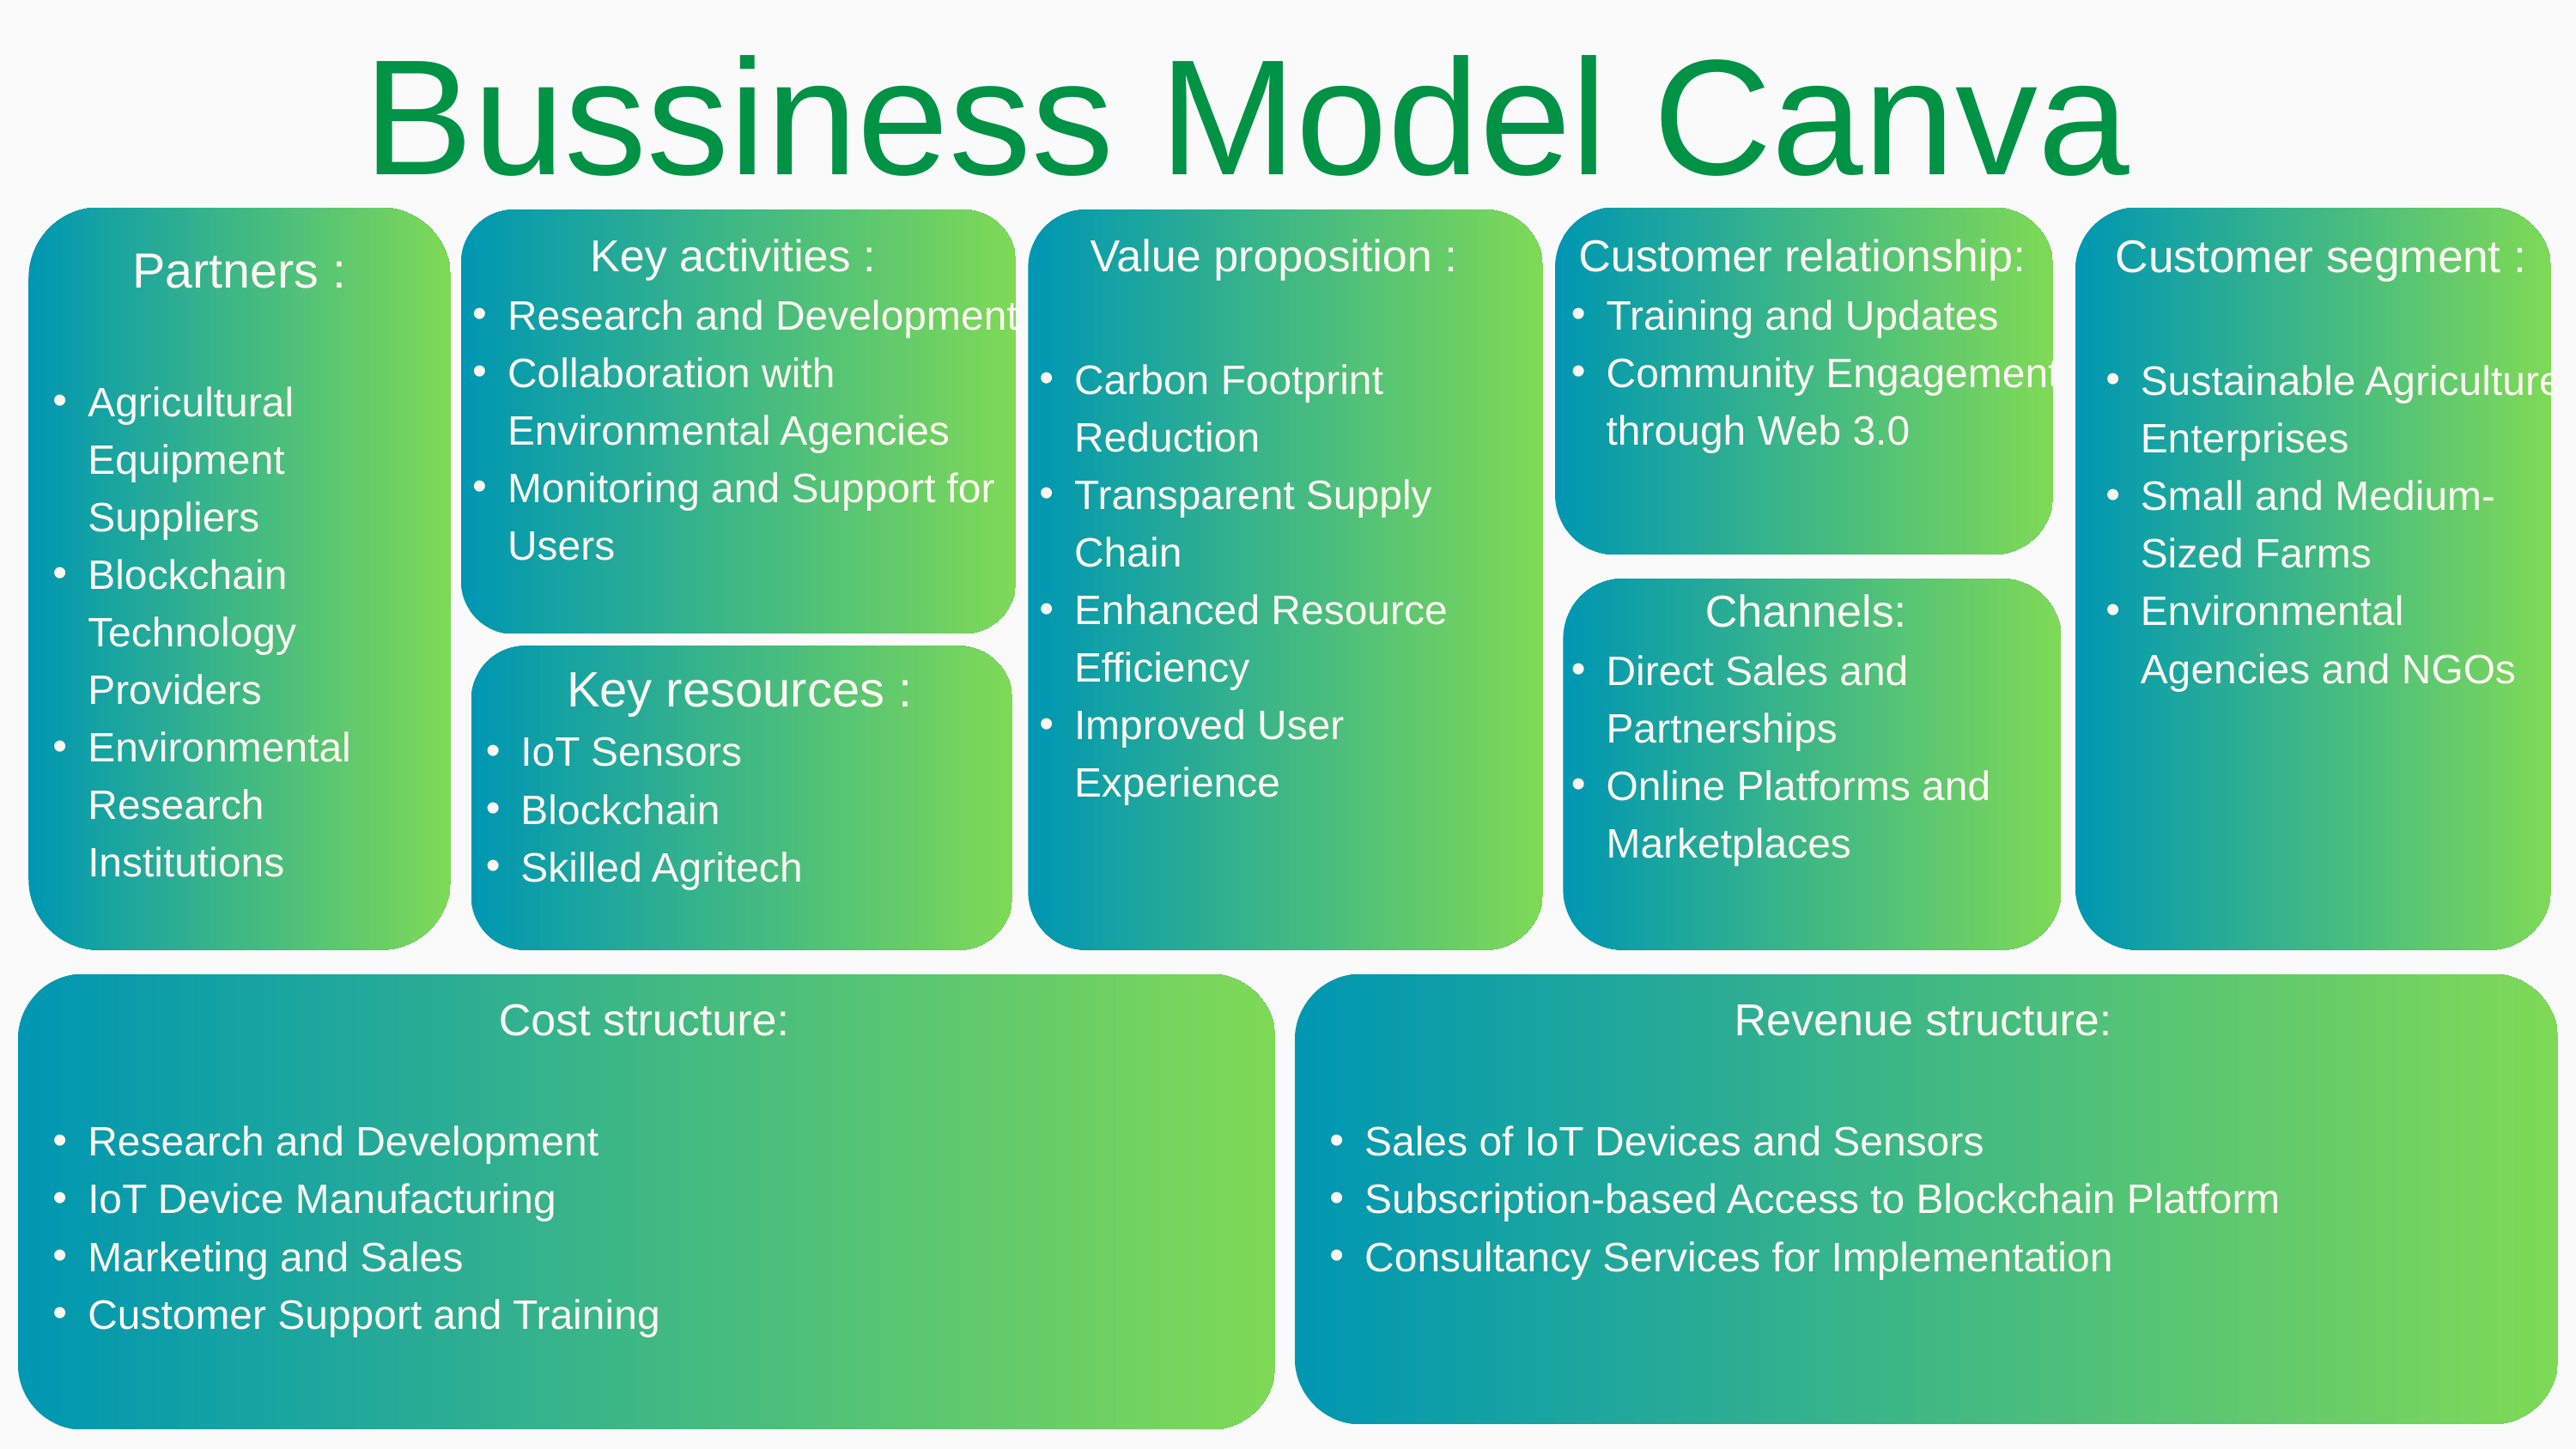

Bussiness Model Canva

Key activities :
Research and Development
Collaboration with Environmental Agencies
Monitoring and Support for Users

Value proposition :

Carbon Footprint Reduction
Transparent Supply Chain
Enhanced Resource Efficiency
Improved User Experience

Customer relationship:
Training and Updates
Community Engagement through Web 3.0

Customer segment :

Sustainable Agriculture Enterprises
Small and Medium-Sized Farms
Environmental Agencies and NGOs

Partners :

Agricultural Equipment Suppliers
Blockchain Technology Providers
Environmental Research Institutions

Channels:
Direct Sales and Partnerships
Online Platforms and Marketplaces

Key resources :
IoT Sensors
Blockchain
Skilled Agritech

Cost structure:

Research and Development
IoT Device Manufacturing
Marketing and Sales
Customer Support and Training

Revenue structure:

Sales of IoT Devices and Sensors
Subscription-based Access to Blockchain Platform
Consultancy Services for Implementation